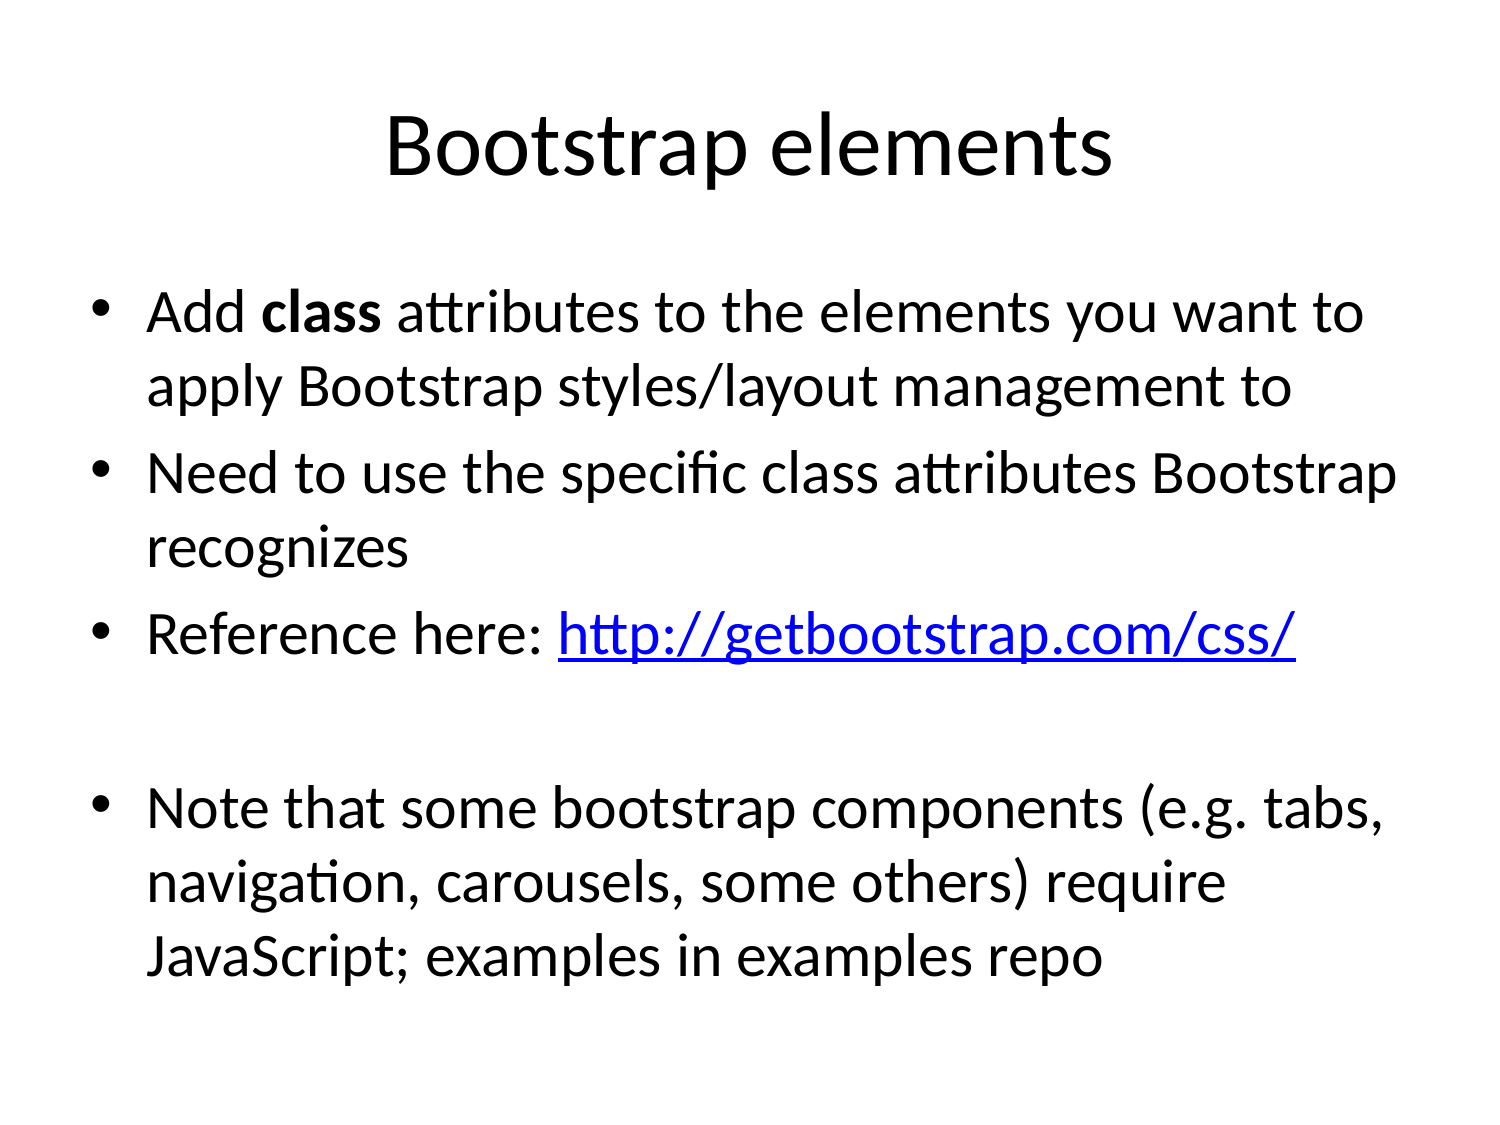

# Bootstrap elements
Add class attributes to the elements you want to apply Bootstrap styles/layout management to
Need to use the specific class attributes Bootstrap recognizes
Reference here: http://getbootstrap.com/css/

Note that some bootstrap components (e.g. tabs, navigation, carousels, some others) require JavaScript; examples in examples repo